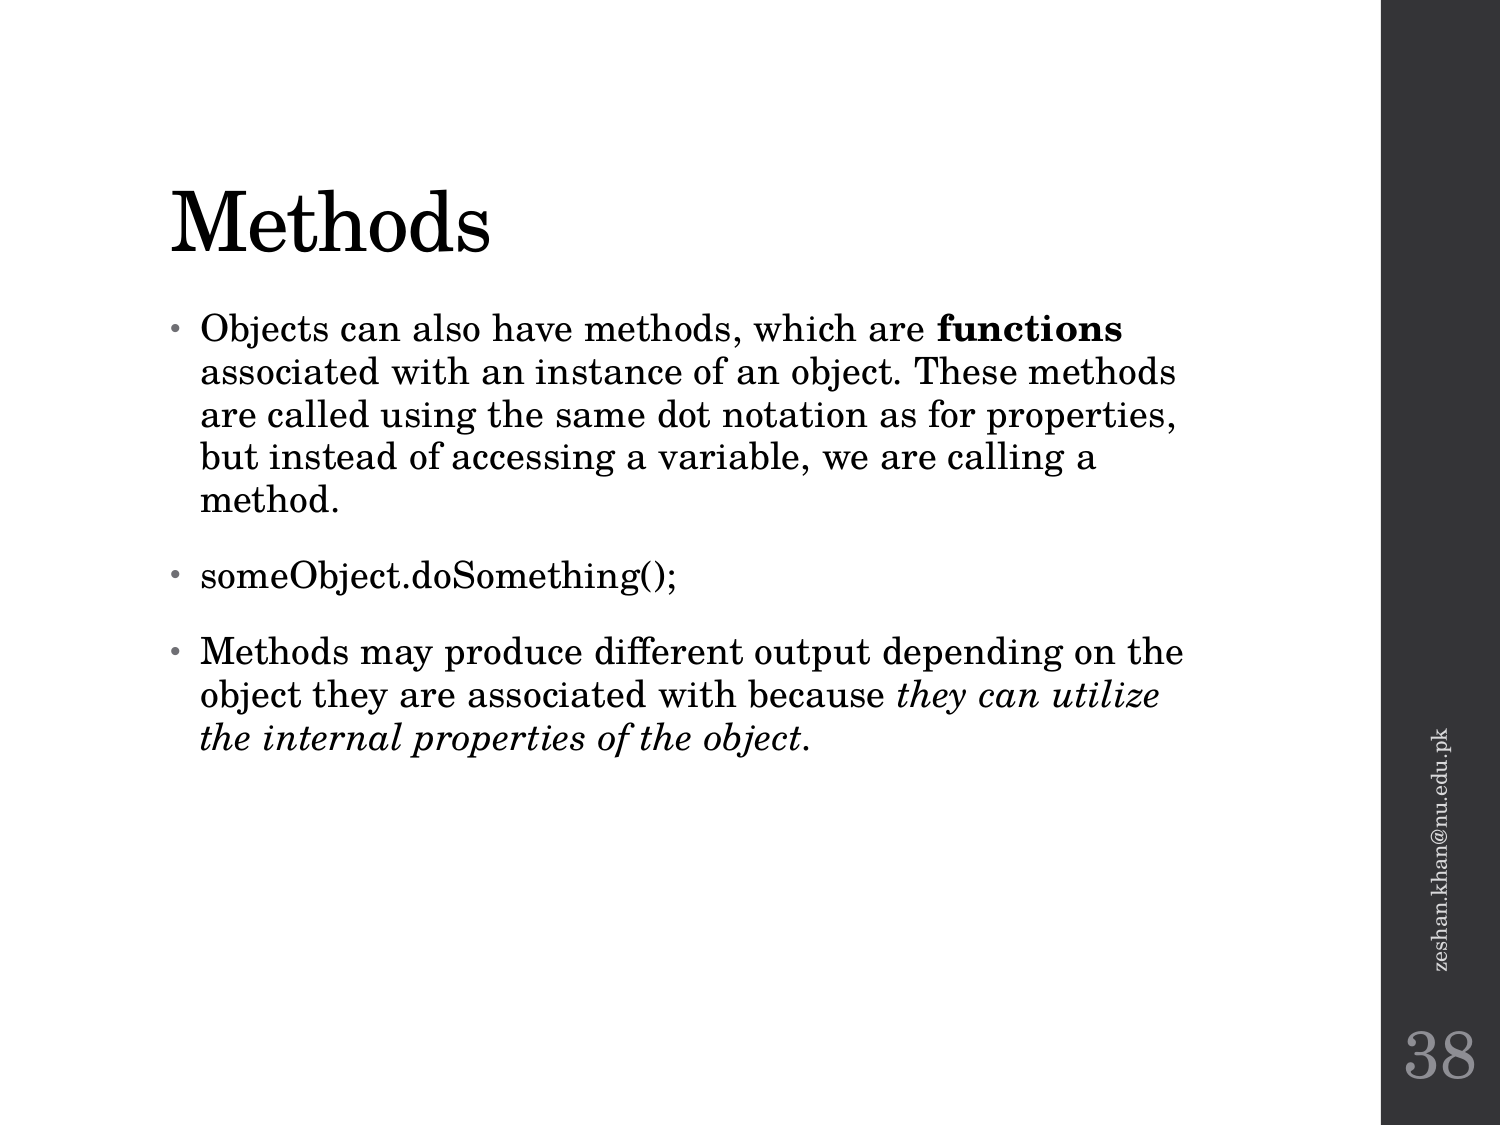

# Methods
Objects can also have methods, which are functions associated with an instance of an object. These methods are called using the same dot notation as for properties, but instead of accessing a variable, we are calling a method.
someObject.doSomething();
Methods may produce different output depending on the object they are associated with because they can utilize the internal properties of the object.
zeshan.khan@nu.edu.pk
38